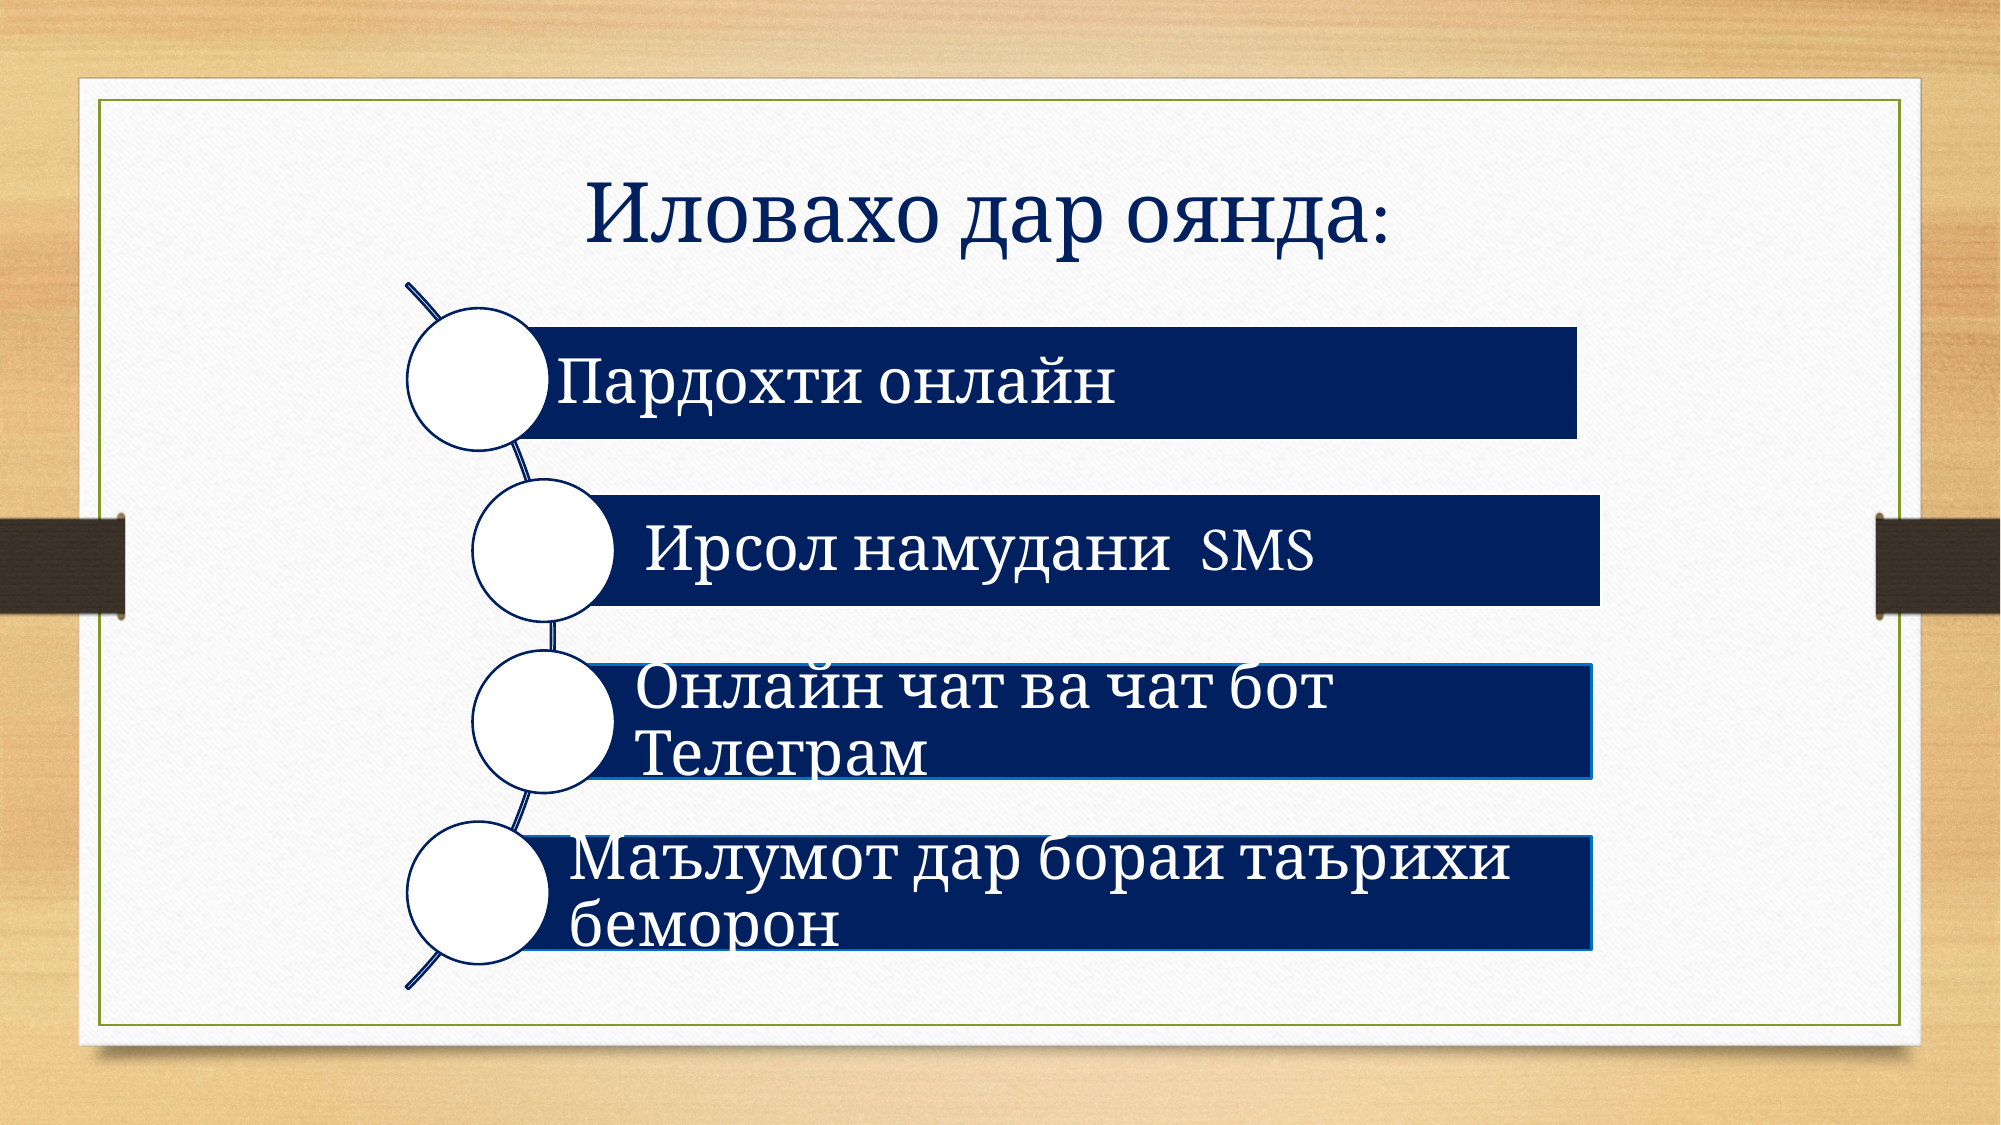

Иловахо дар оянда:
Пардохти онлайн
Ирсол намудани  SMS
Онлайн чат ва чат бот Телеграм
Маълумот дар бораи таърихи беморон